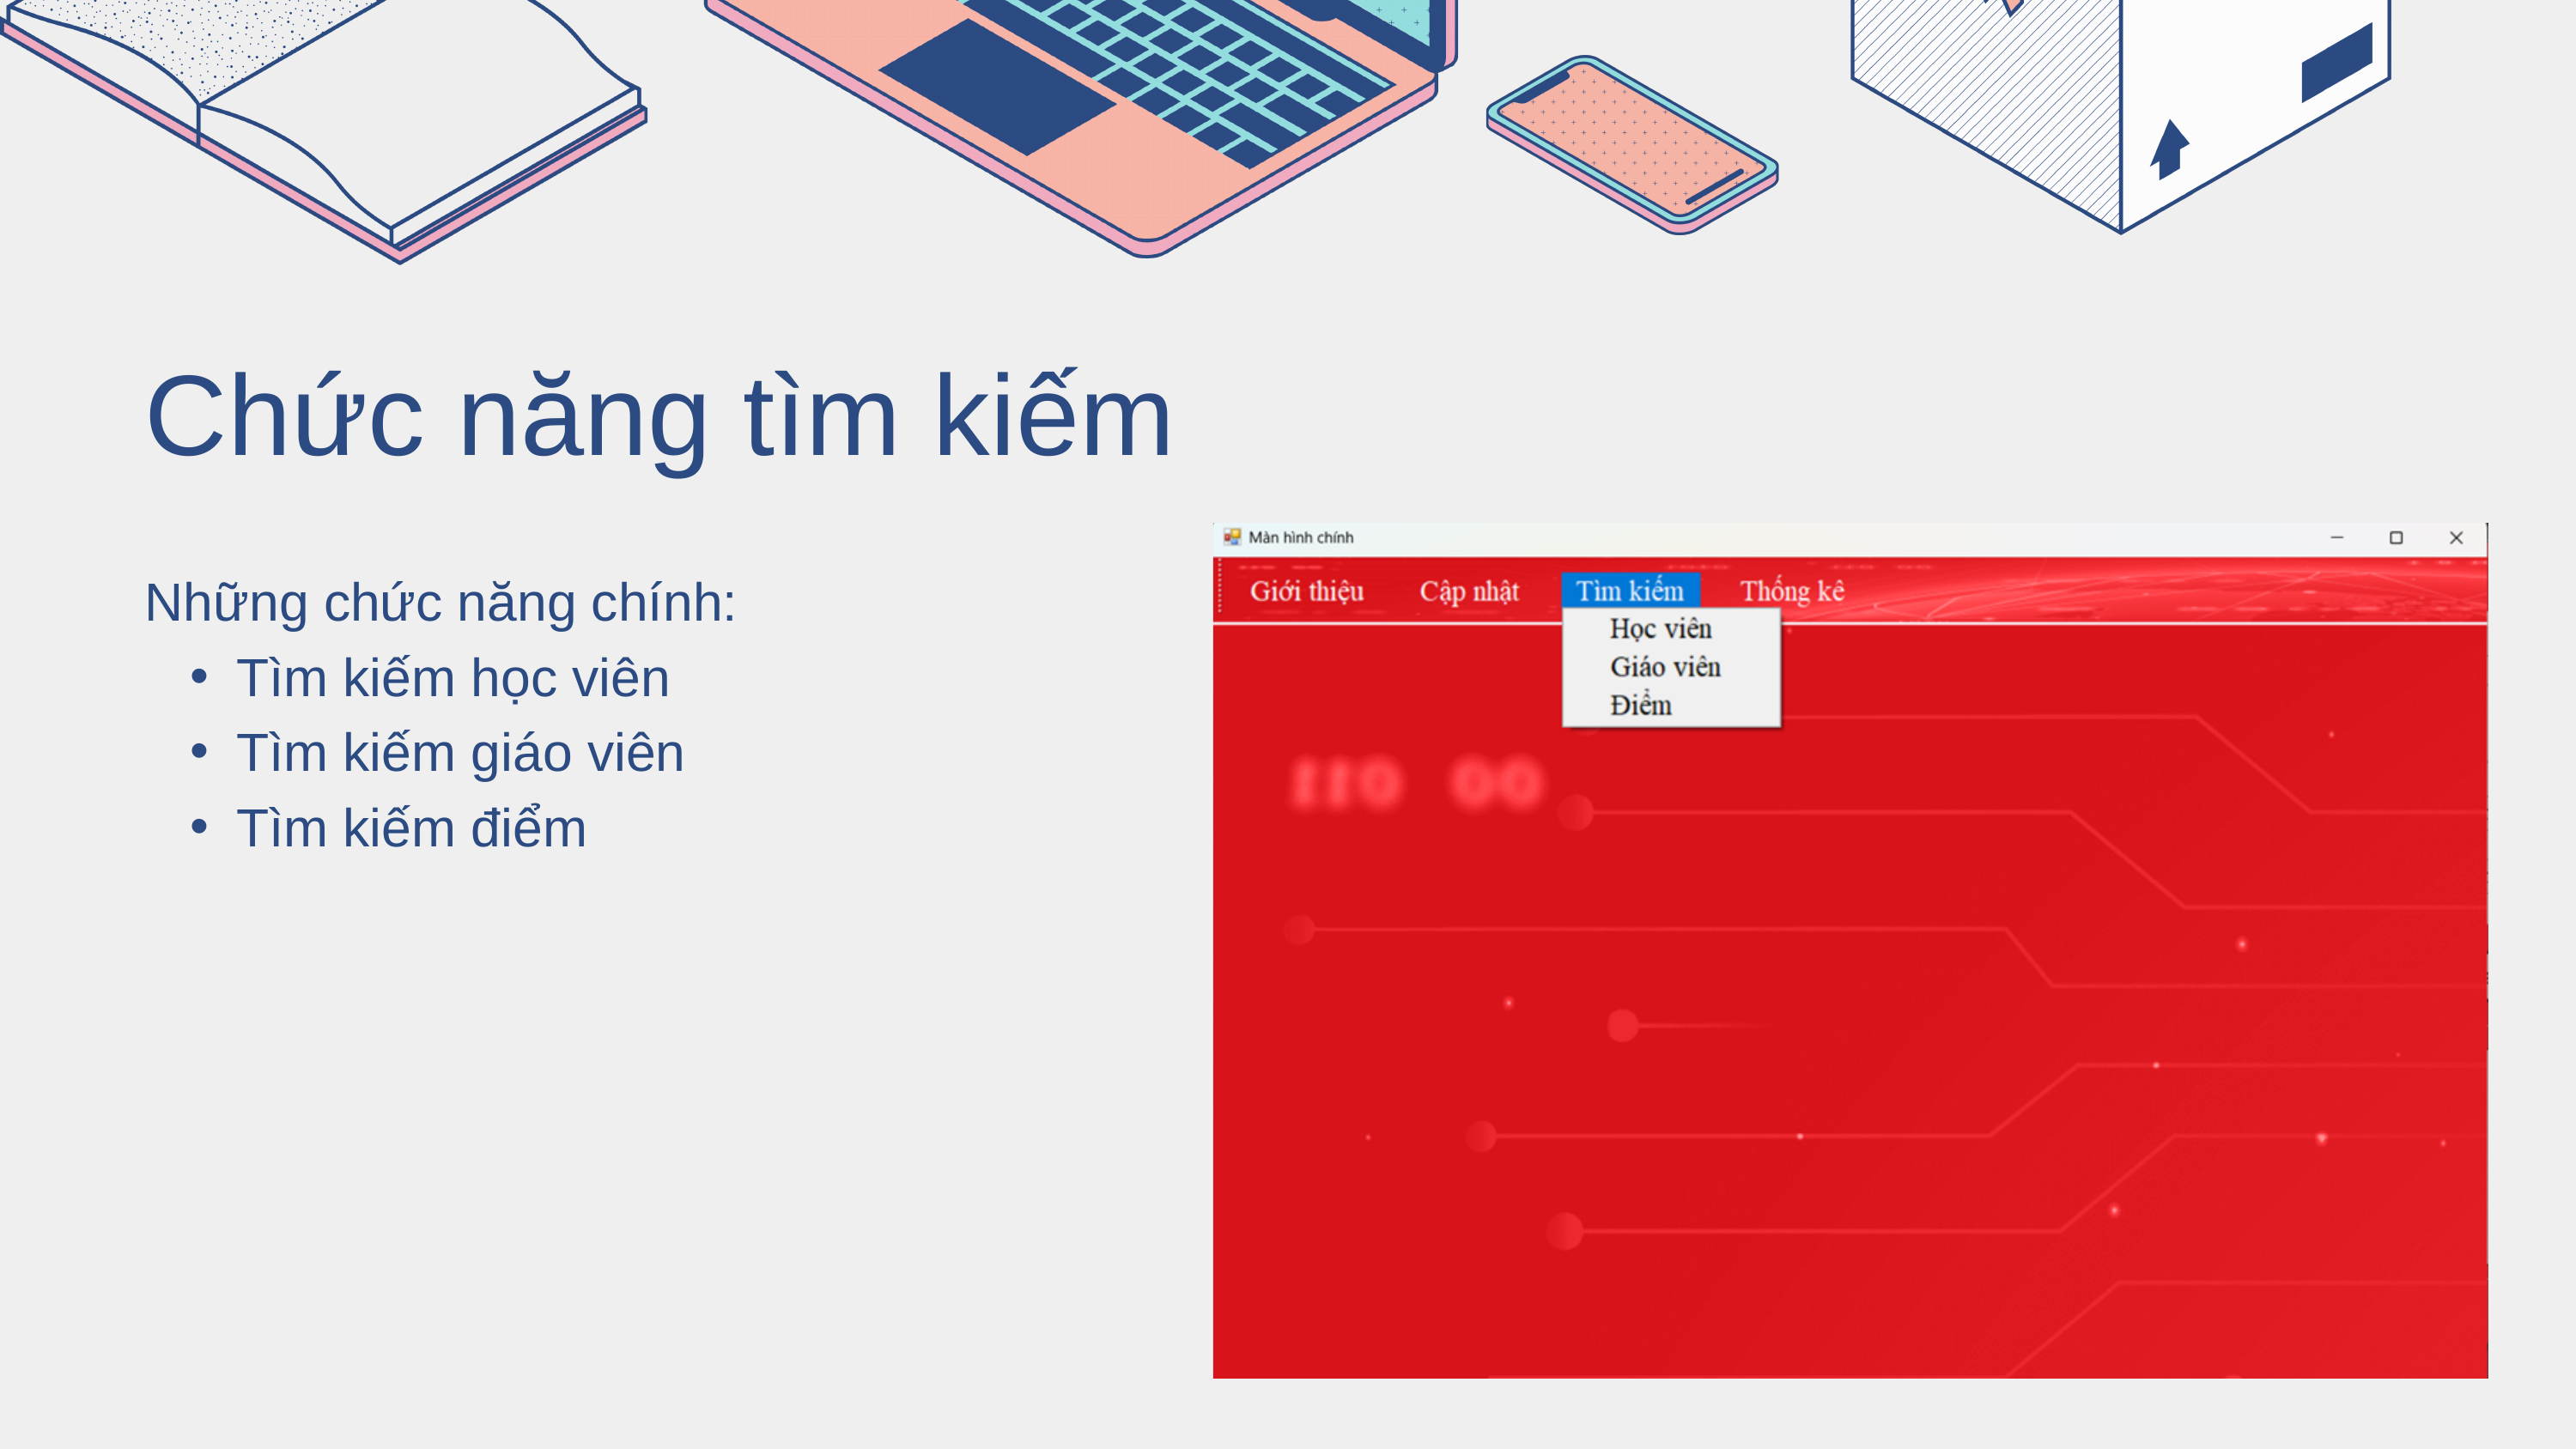

Chức năng tìm kiếm

Những chức năng chính:
Tìm kiếm học viên
Tìm kiếm giáo viên
Tìm kiếm điểm